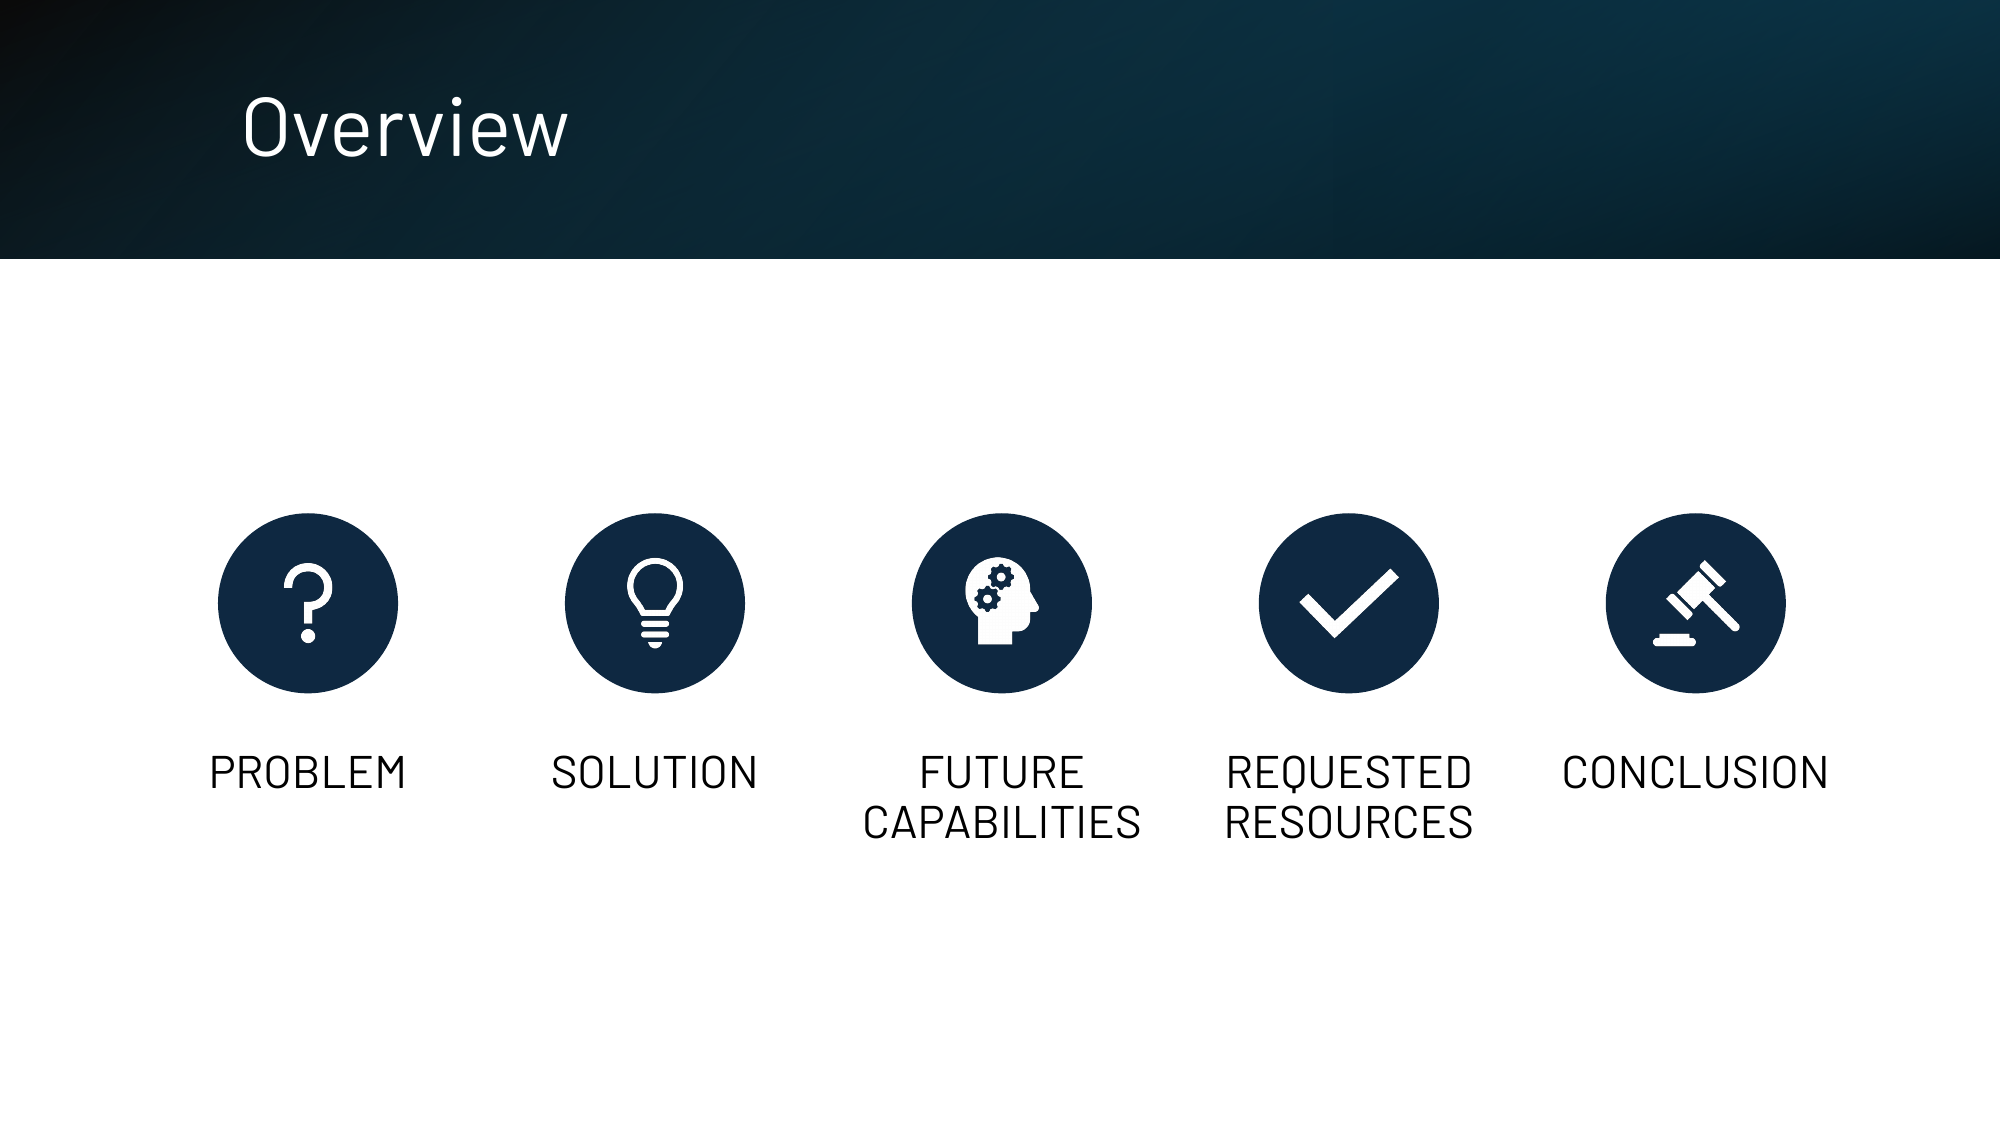

# Overview
Problem
Solution
Future capabilities
Requested resources
Conclusion